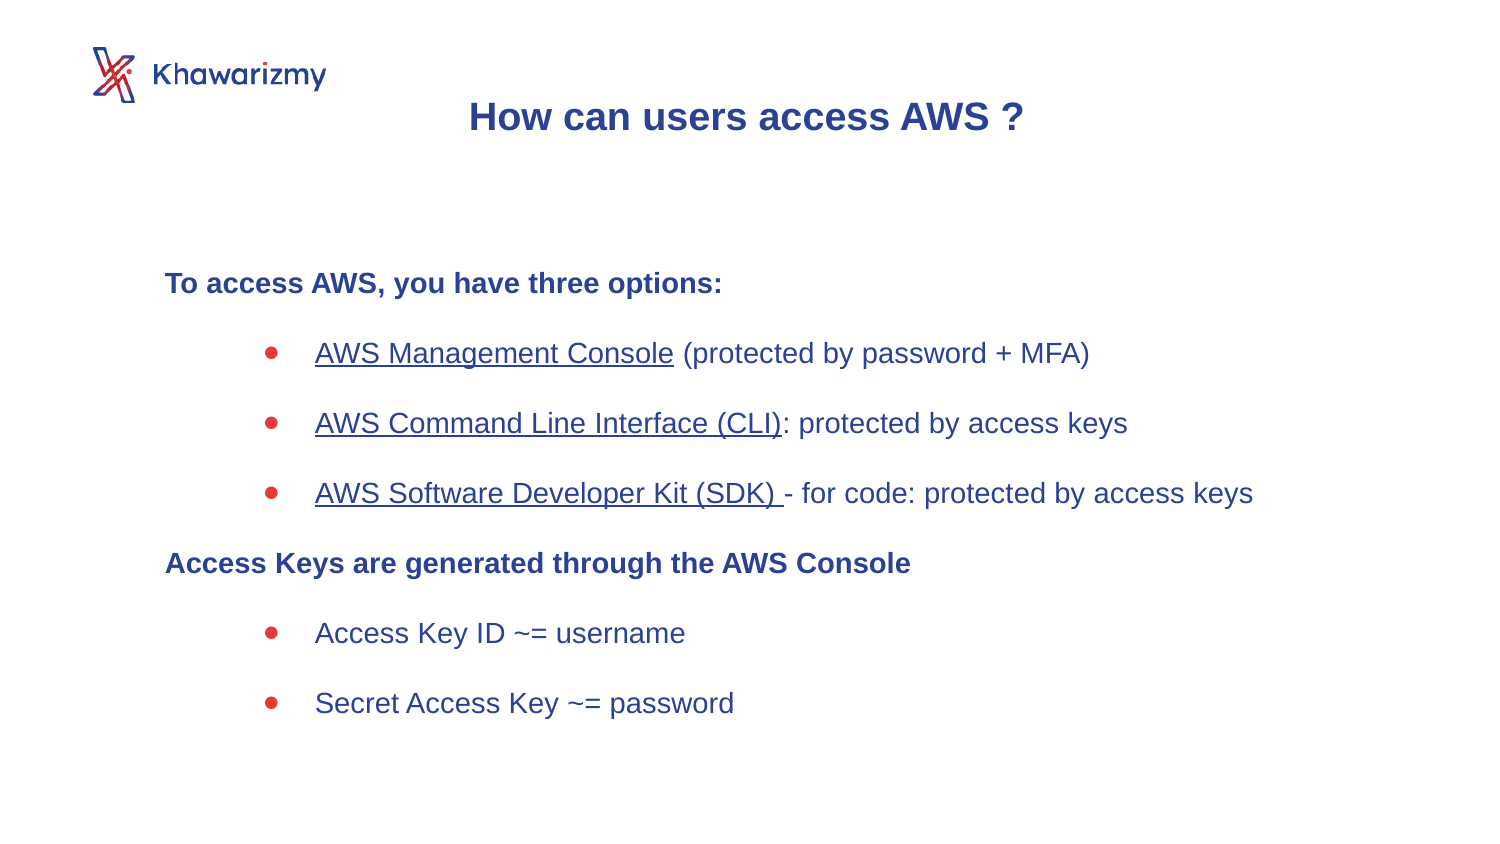

How can users access AWS ?
To access AWS, you have three options:
AWS Management Console (protected by password + MFA)
AWS Command Line Interface (CLI): protected by access keys
AWS Software Developer Kit (SDK) - for code: protected by access keys
Access Keys are generated through the AWS Console
Access Key ID ~= username
Secret Access Key ~= password